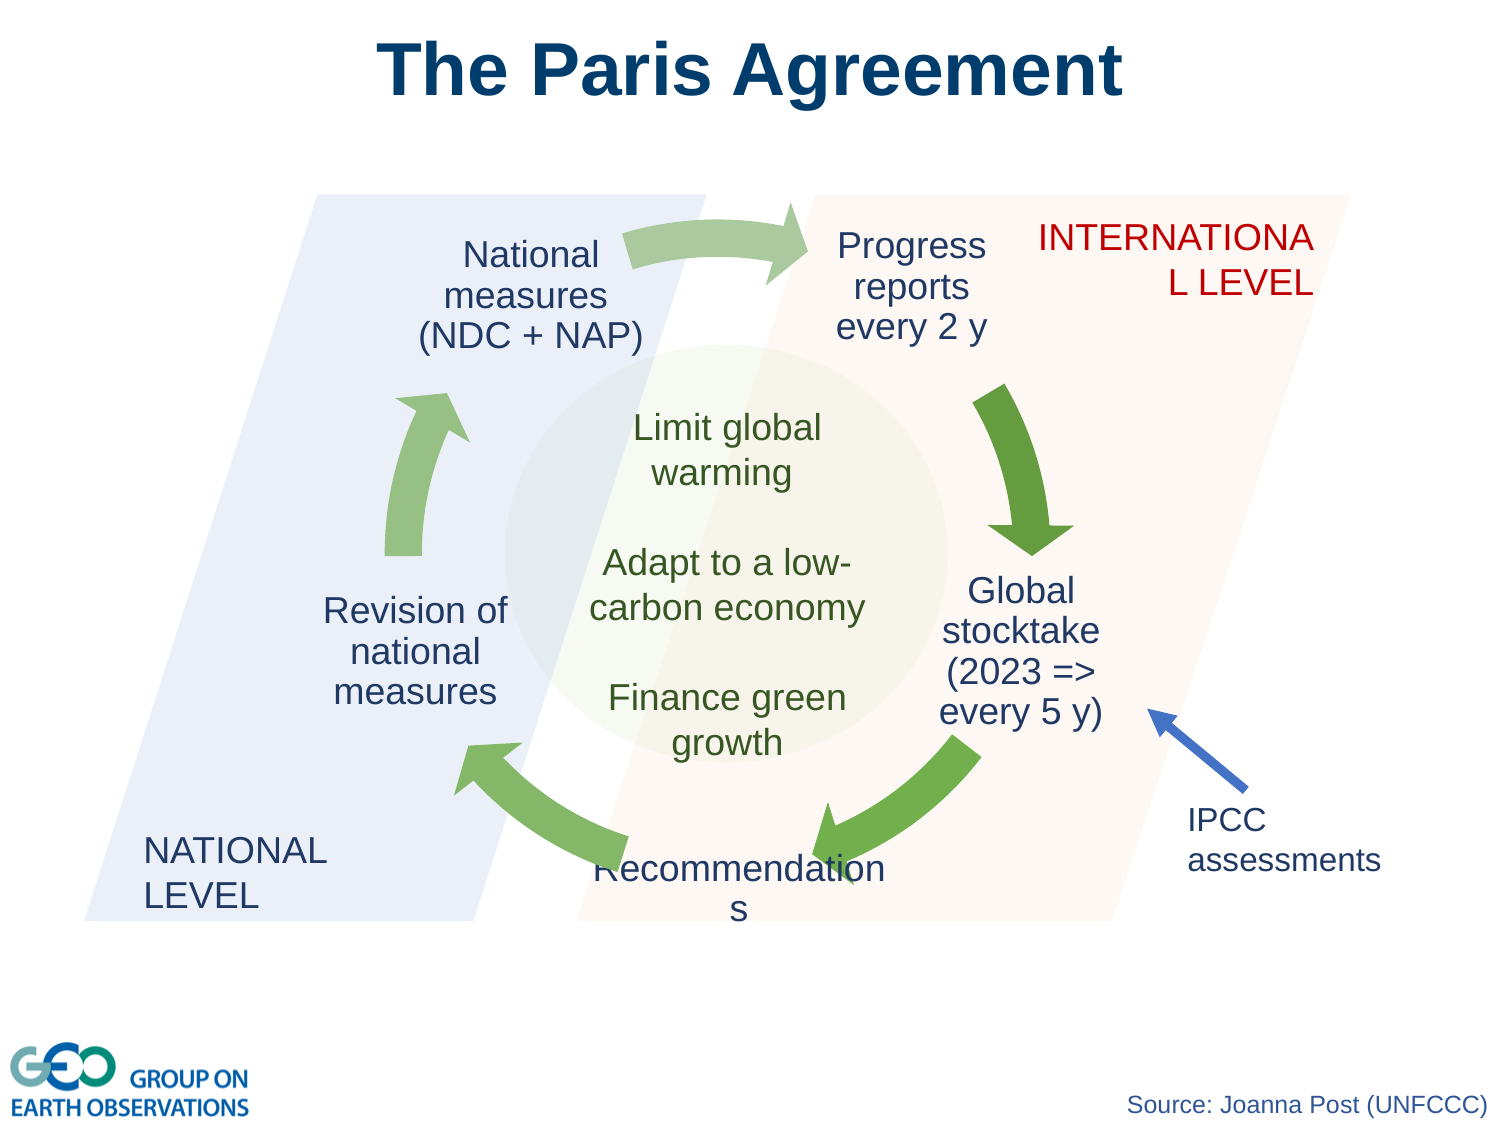

# The Paris Agreement
Progress reports every 2 y

National measures
(NDC + NAP)

INTERNATIONAL LEVEL

Limit global warming

Adapt to a low-carbon economy

Finance green growth

Revision of national measures

Global stocktake (2023 => every 5 y)

IPCC assessments
NATIONAL
LEVEL
Recommendations
Source: Joanna Post (UNFCCC)